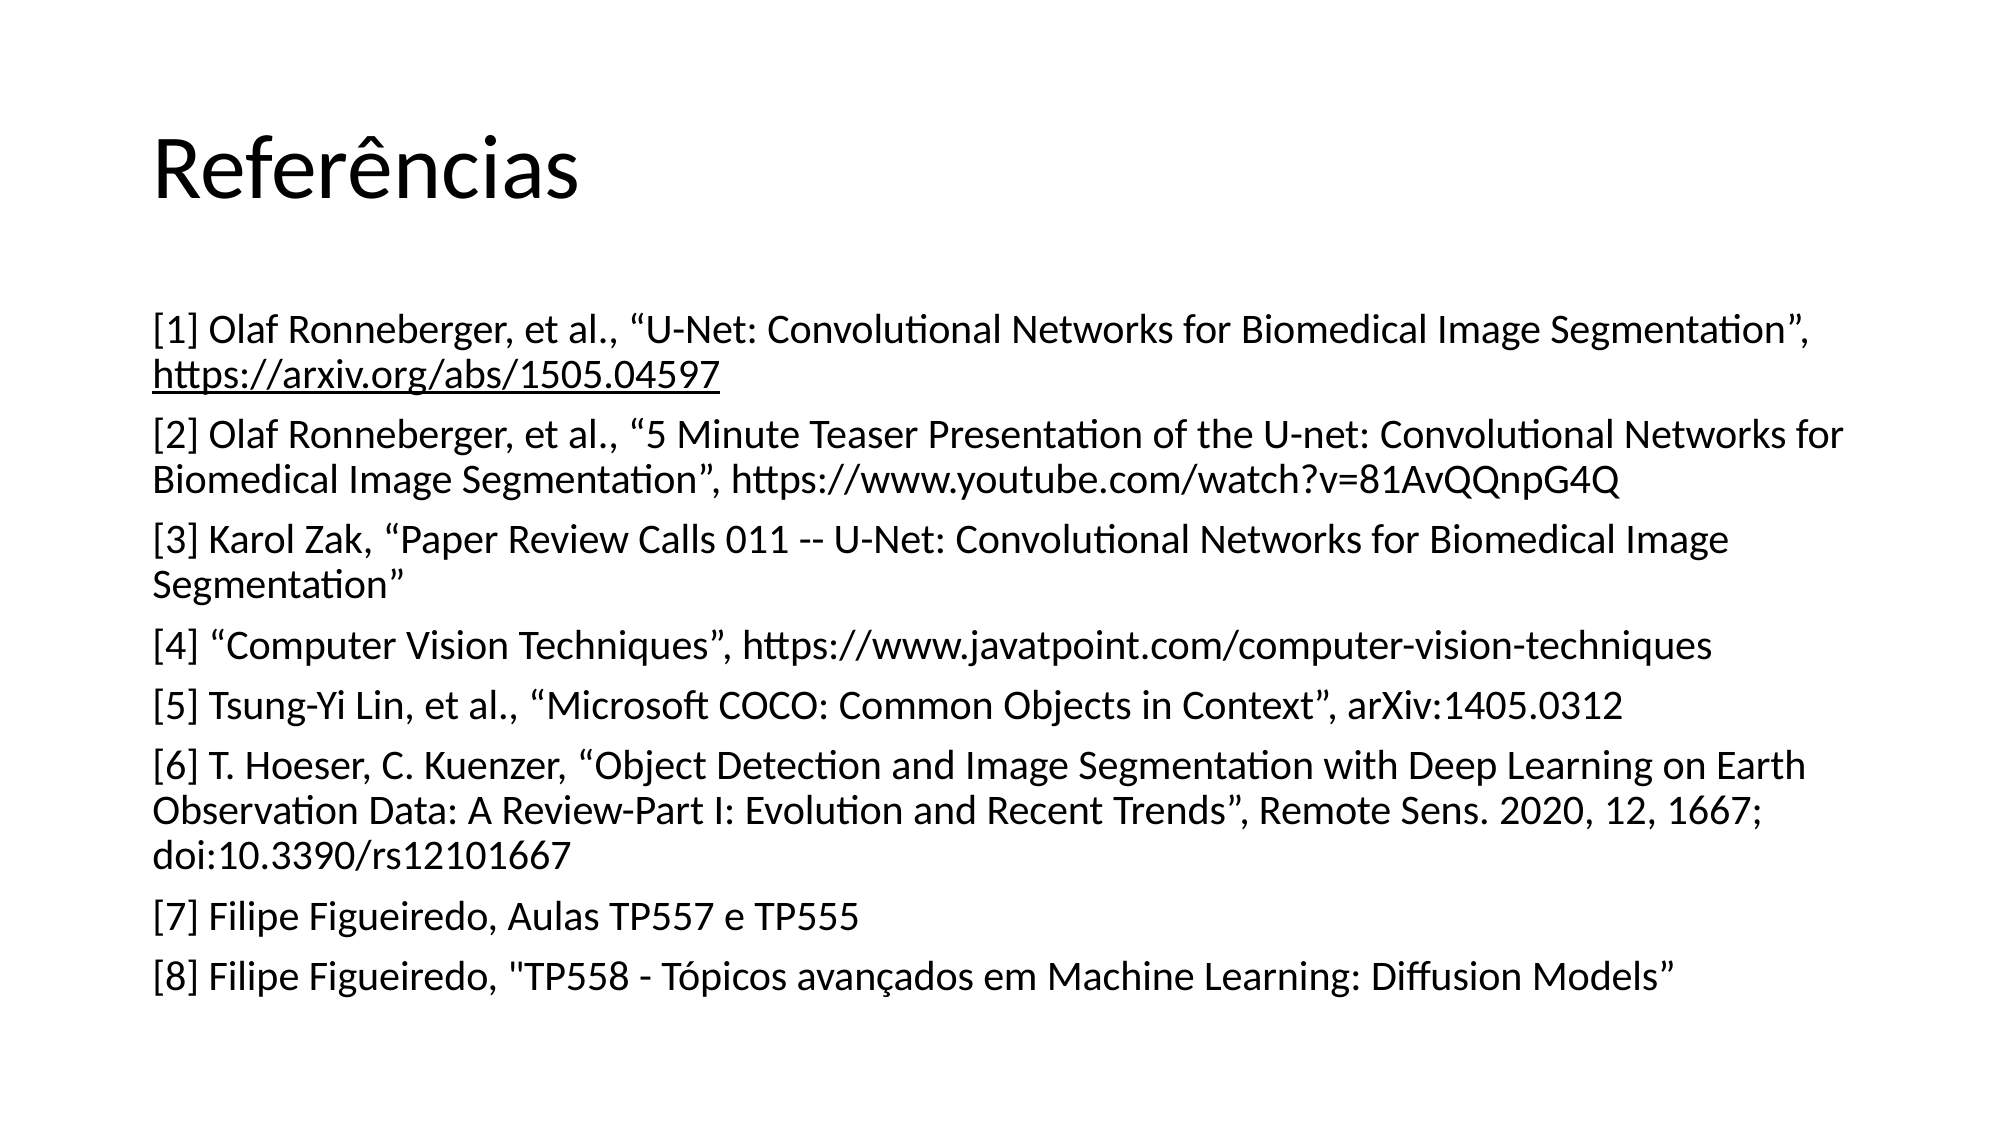

# Referências
[1] Olaf Ronneberger, et al., “U-Net: Convolutional Networks for Biomedical Image Segmentation”, https://arxiv.org/abs/1505.04597
[2] Olaf Ronneberger, et al., “5 Minute Teaser Presentation of the U-net: Convolutional Networks for Biomedical Image Segmentation”, https://www.youtube.com/watch?v=81AvQQnpG4Q
[3] Karol Zak, “Paper Review Calls 011 -- U-Net: Convolutional Networks for Biomedical Image Segmentation”
[4] “Computer Vision Techniques”, https://www.javatpoint.com/computer-vision-techniques
[5] Tsung-Yi Lin, et al., “Microsoft COCO: Common Objects in Context”, arXiv:1405.0312
[6] T. Hoeser, C. Kuenzer, “Object Detection and Image Segmentation with Deep Learning on Earth Observation Data: A Review-Part I: Evolution and Recent Trends”, Remote Sens. 2020, 12, 1667; doi:10.3390/rs12101667
[7] Filipe Figueiredo, Aulas TP557 e TP555
[8] Filipe Figueiredo, "TP558 - Tópicos avançados em Machine Learning: Diffusion Models”